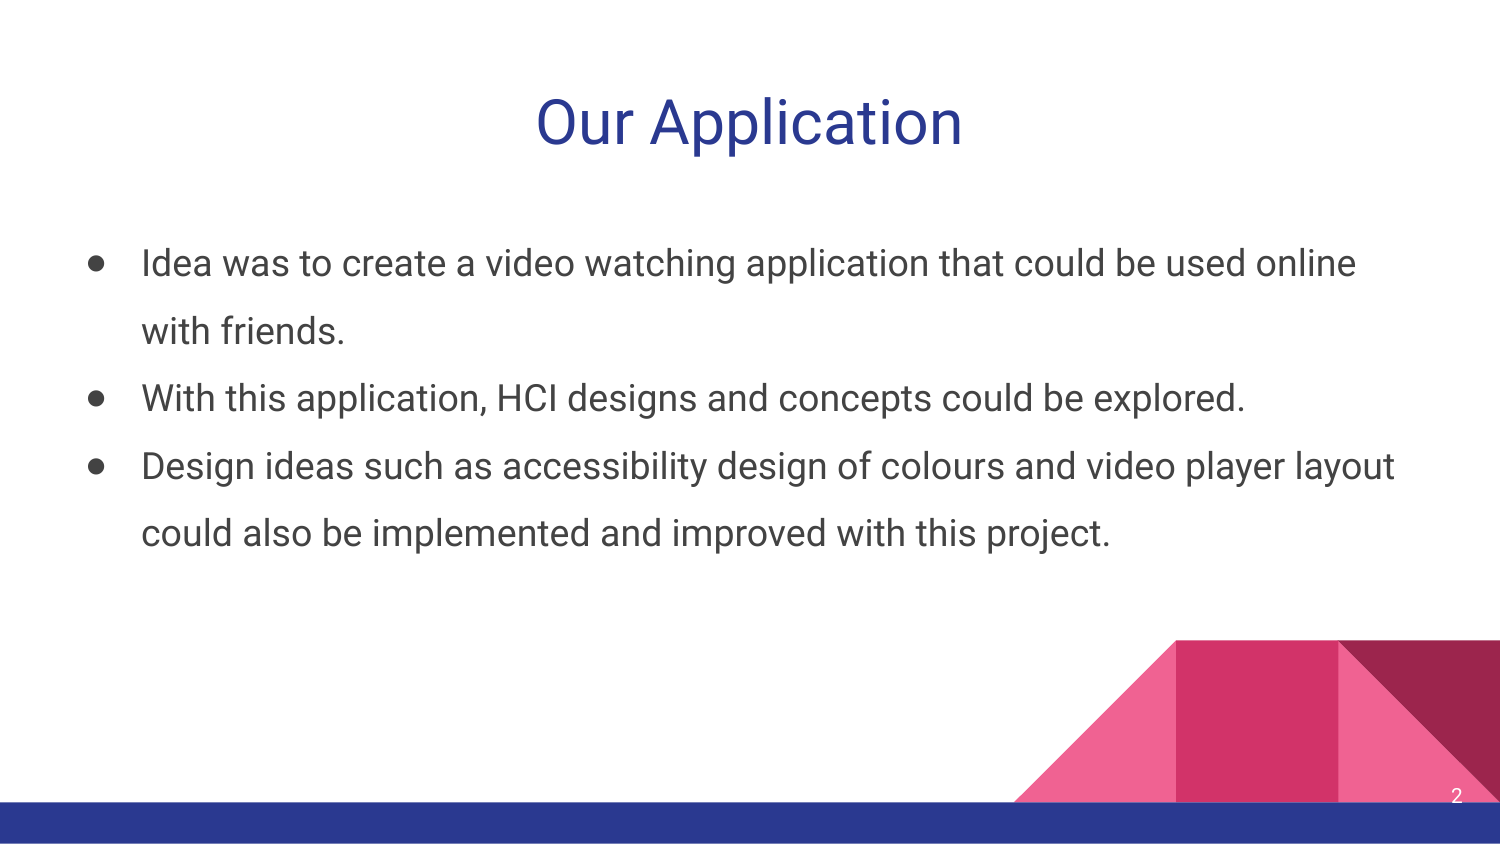

# Our Application
Idea was to create a video watching application that could be used online with friends.
With this application, HCI designs and concepts could be explored.
Design ideas such as accessibility design of colours and video player layout could also be implemented and improved with this project.
2